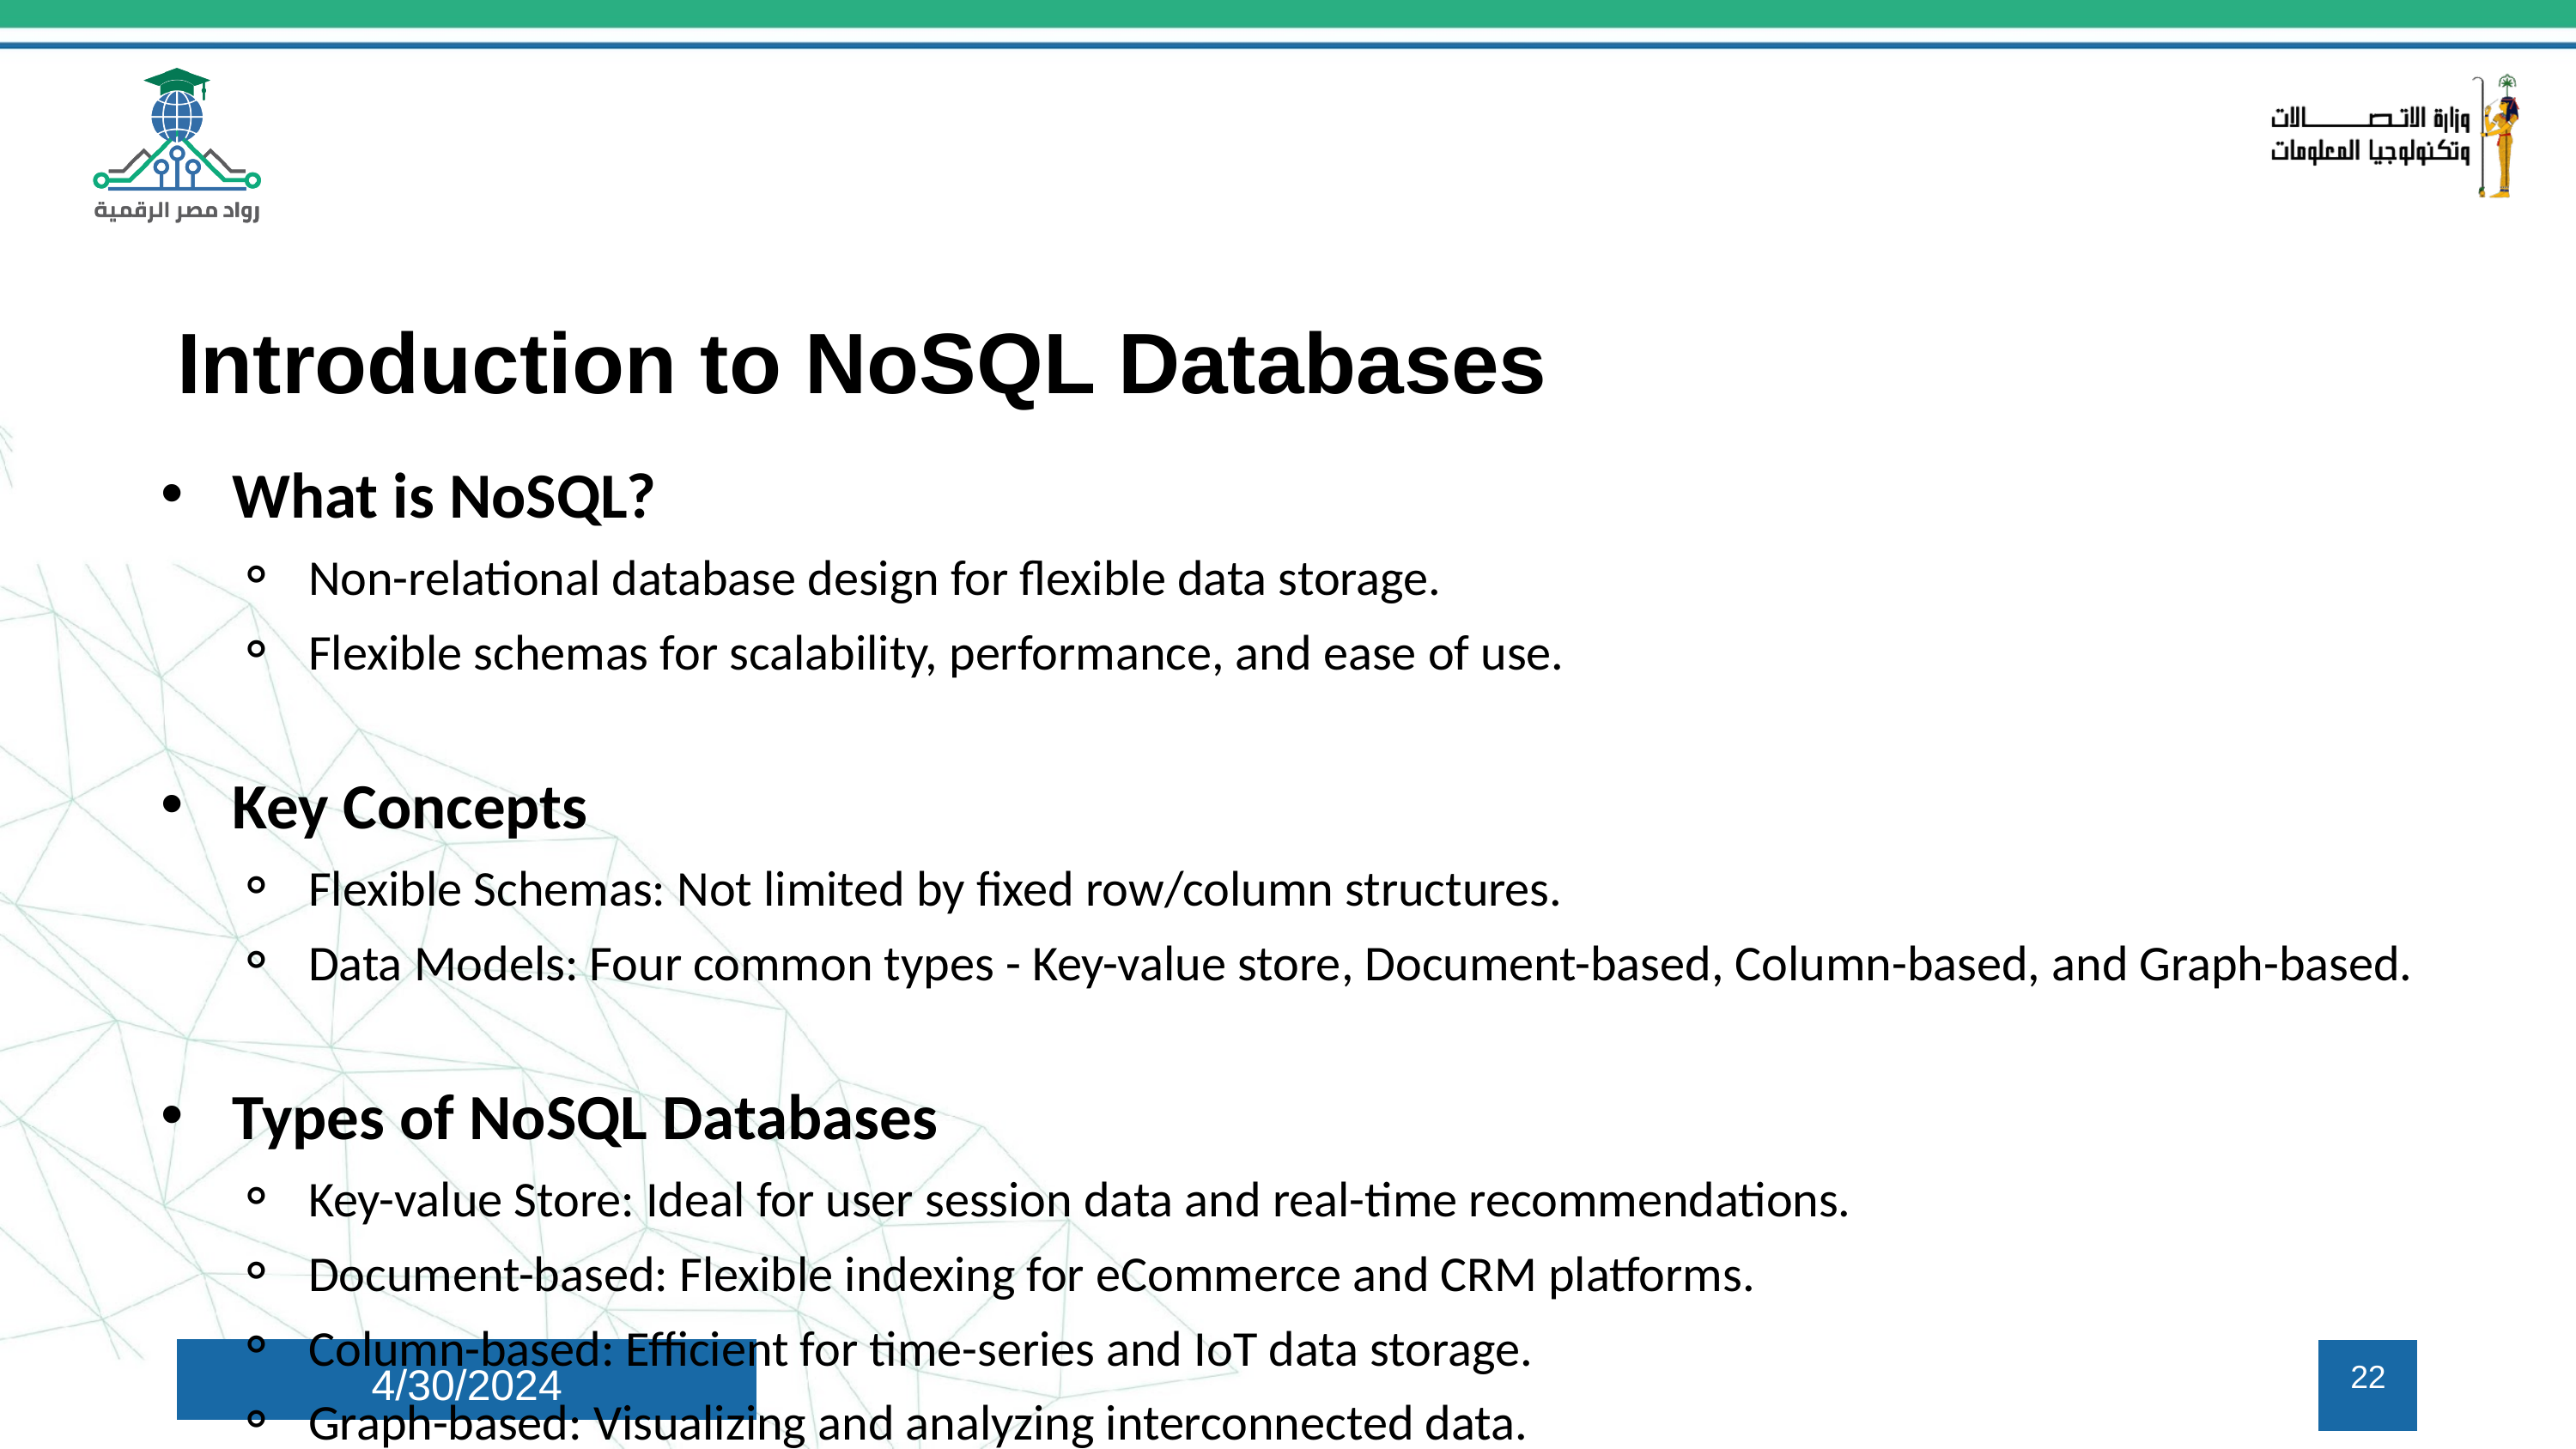

Introduction to NoSQL Databases
What is NoSQL?
Non-relational database design for flexible data storage.
Flexible schemas for scalability, performance, and ease of use.
Key Concepts
Flexible Schemas: Not limited by fixed row/column structures.
Data Models: Four common types - Key-value store, Document-based, Column-based, and Graph-based.
Types of NoSQL Databases
Key-value Store: Ideal for user session data and real-time recommendations.
Document-based: Flexible indexing for eCommerce and CRM platforms.
Column-based: Efficient for time-series and IoT data storage.
Graph-based: Visualizing and analyzing interconnected data.

4/30/2024
22